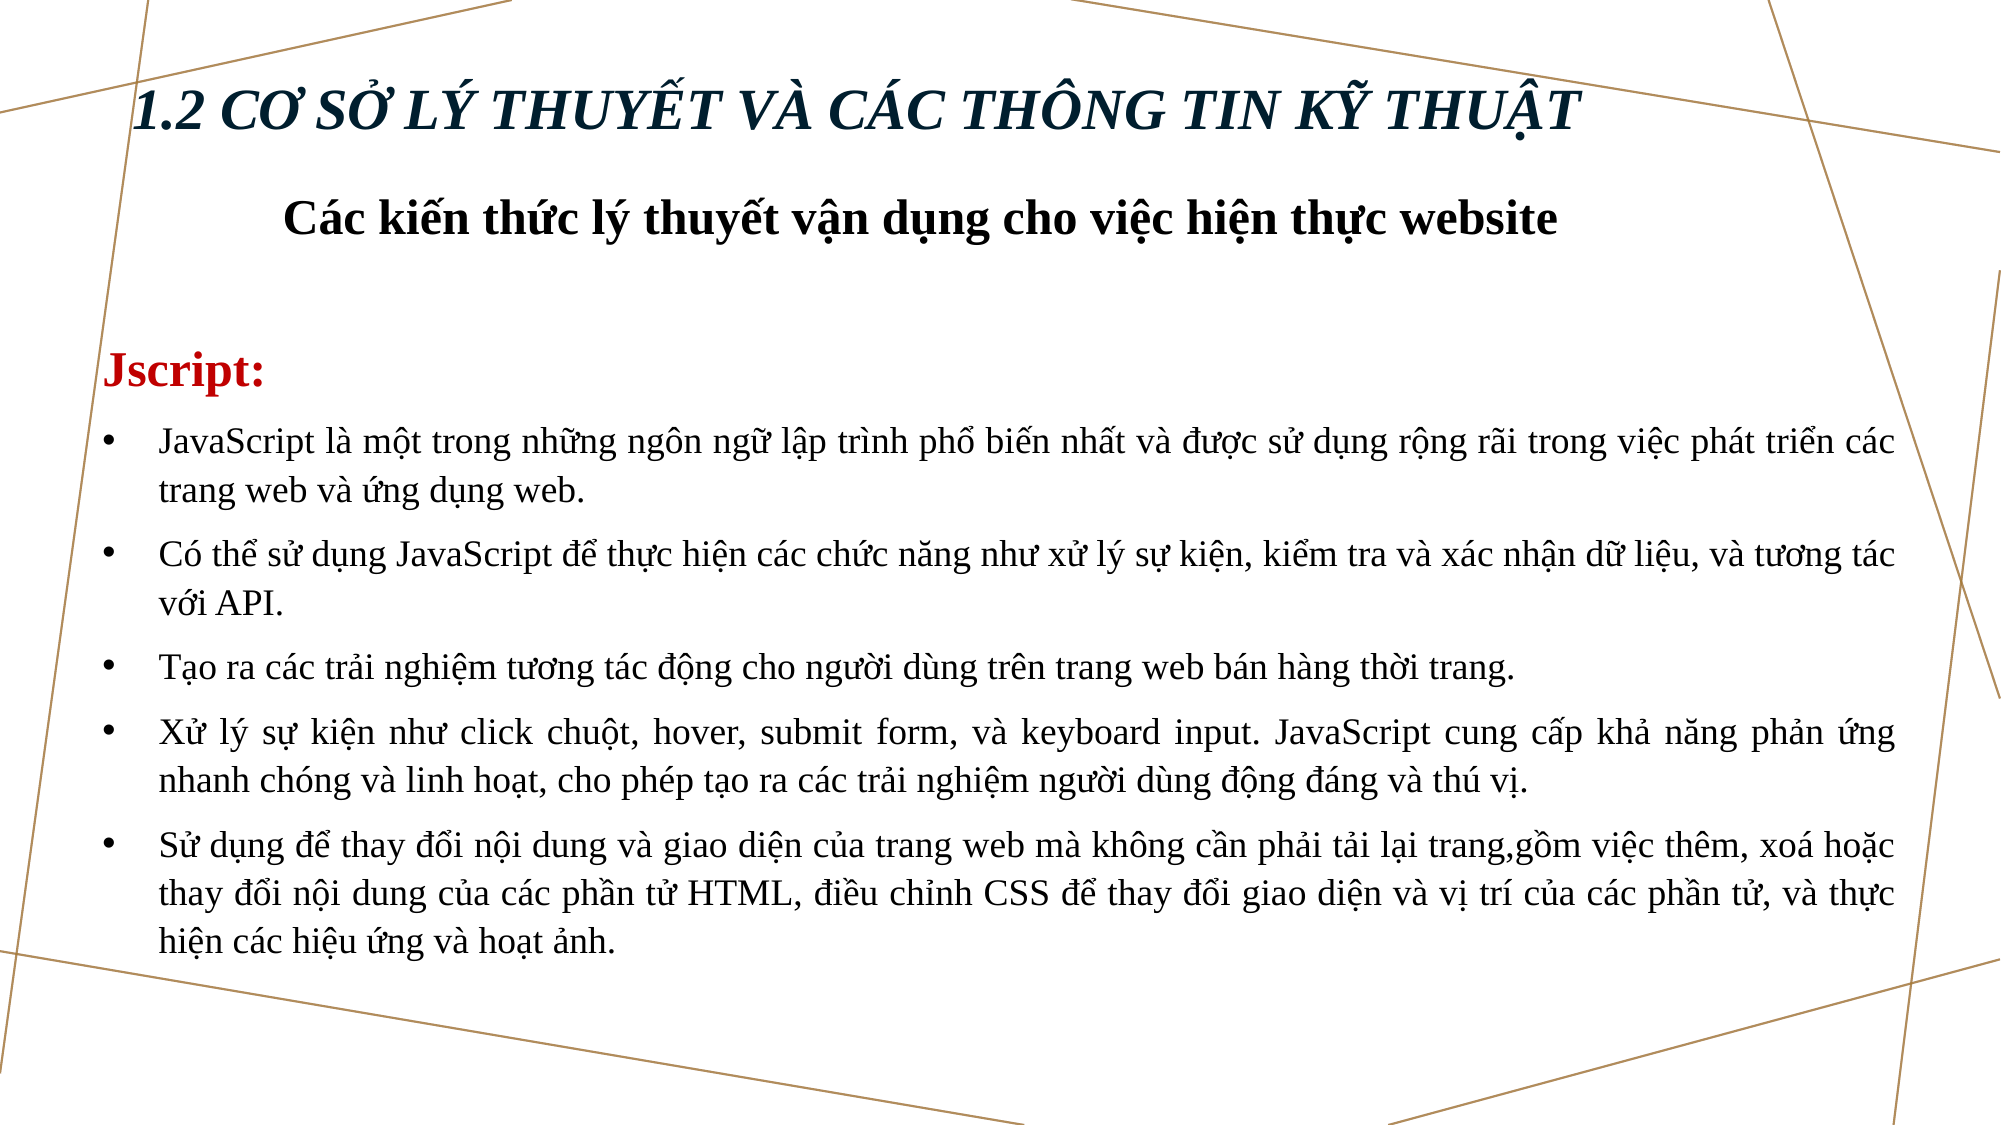

1.2 Cơ sở lý thuyết và các thông tin kỹ thuật
	Các kiến thức lý thuyết vận dụng cho việc hiện thực website
Jscript:
JavaScript là một trong những ngôn ngữ lập trình phổ biến nhất và được sử dụng rộng rãi trong việc phát triển các trang web và ứng dụng web.
Có thể sử dụng JavaScript để thực hiện các chức năng như xử lý sự kiện, kiểm tra và xác nhận dữ liệu, và tương tác với API.
Tạo ra các trải nghiệm tương tác động cho người dùng trên trang web bán hàng thời trang.
Xử lý sự kiện như click chuột, hover, submit form, và keyboard input. JavaScript cung cấp khả năng phản ứng nhanh chóng và linh hoạt, cho phép tạo ra các trải nghiệm người dùng động đáng và thú vị.
Sử dụng để thay đổi nội dung và giao diện của trang web mà không cần phải tải lại trang,gồm việc thêm, xoá hoặc thay đổi nội dung của các phần tử HTML, điều chỉnh CSS để thay đổi giao diện và vị trí của các phần tử, và thực hiện các hiệu ứng và hoạt ảnh.